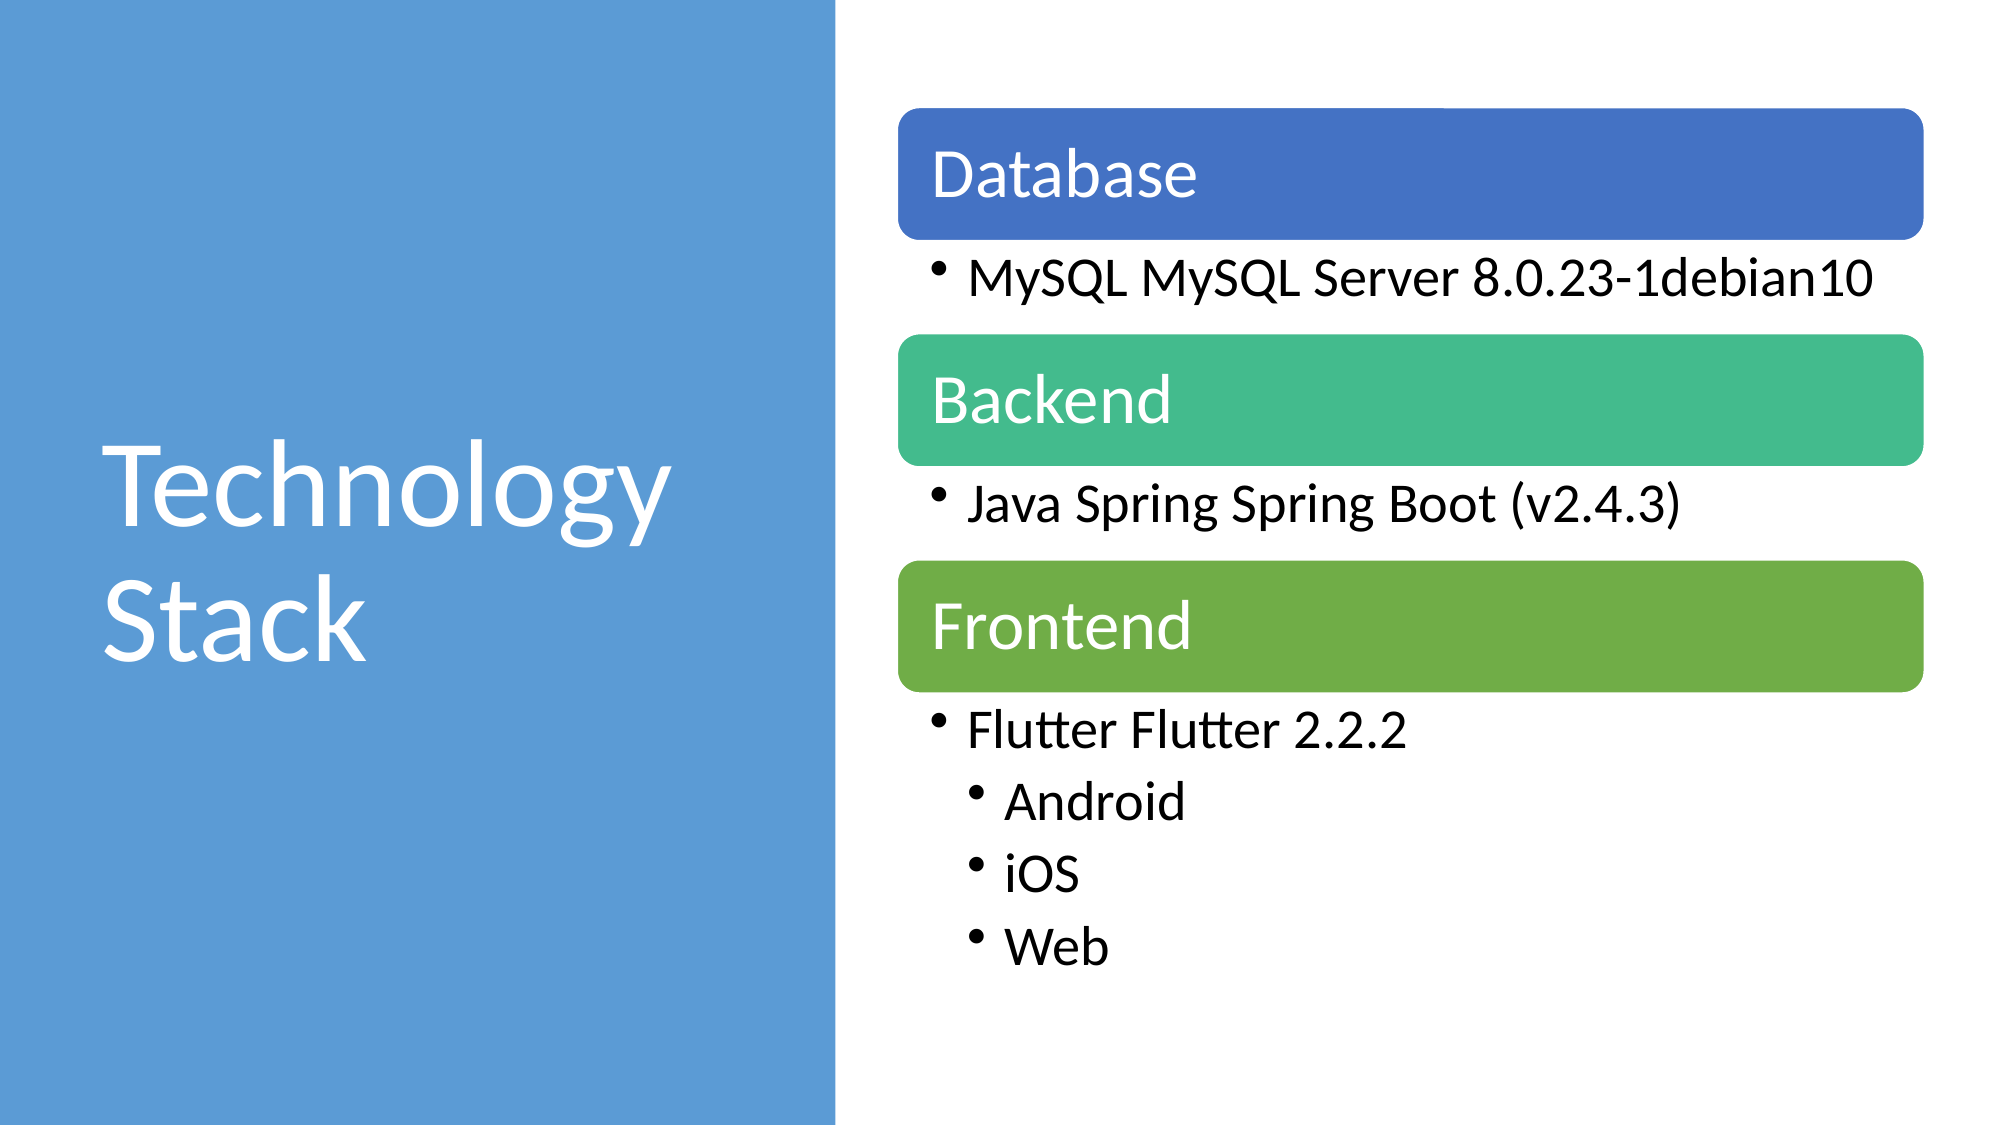

# Technology Stack
Database
MySQL MySQL Server 8.0.23-1debian10
Backend
Java Spring Spring Boot (v2.4.3)
Frontend
Flutter Flutter 2.2.2
Android
iOS
Web